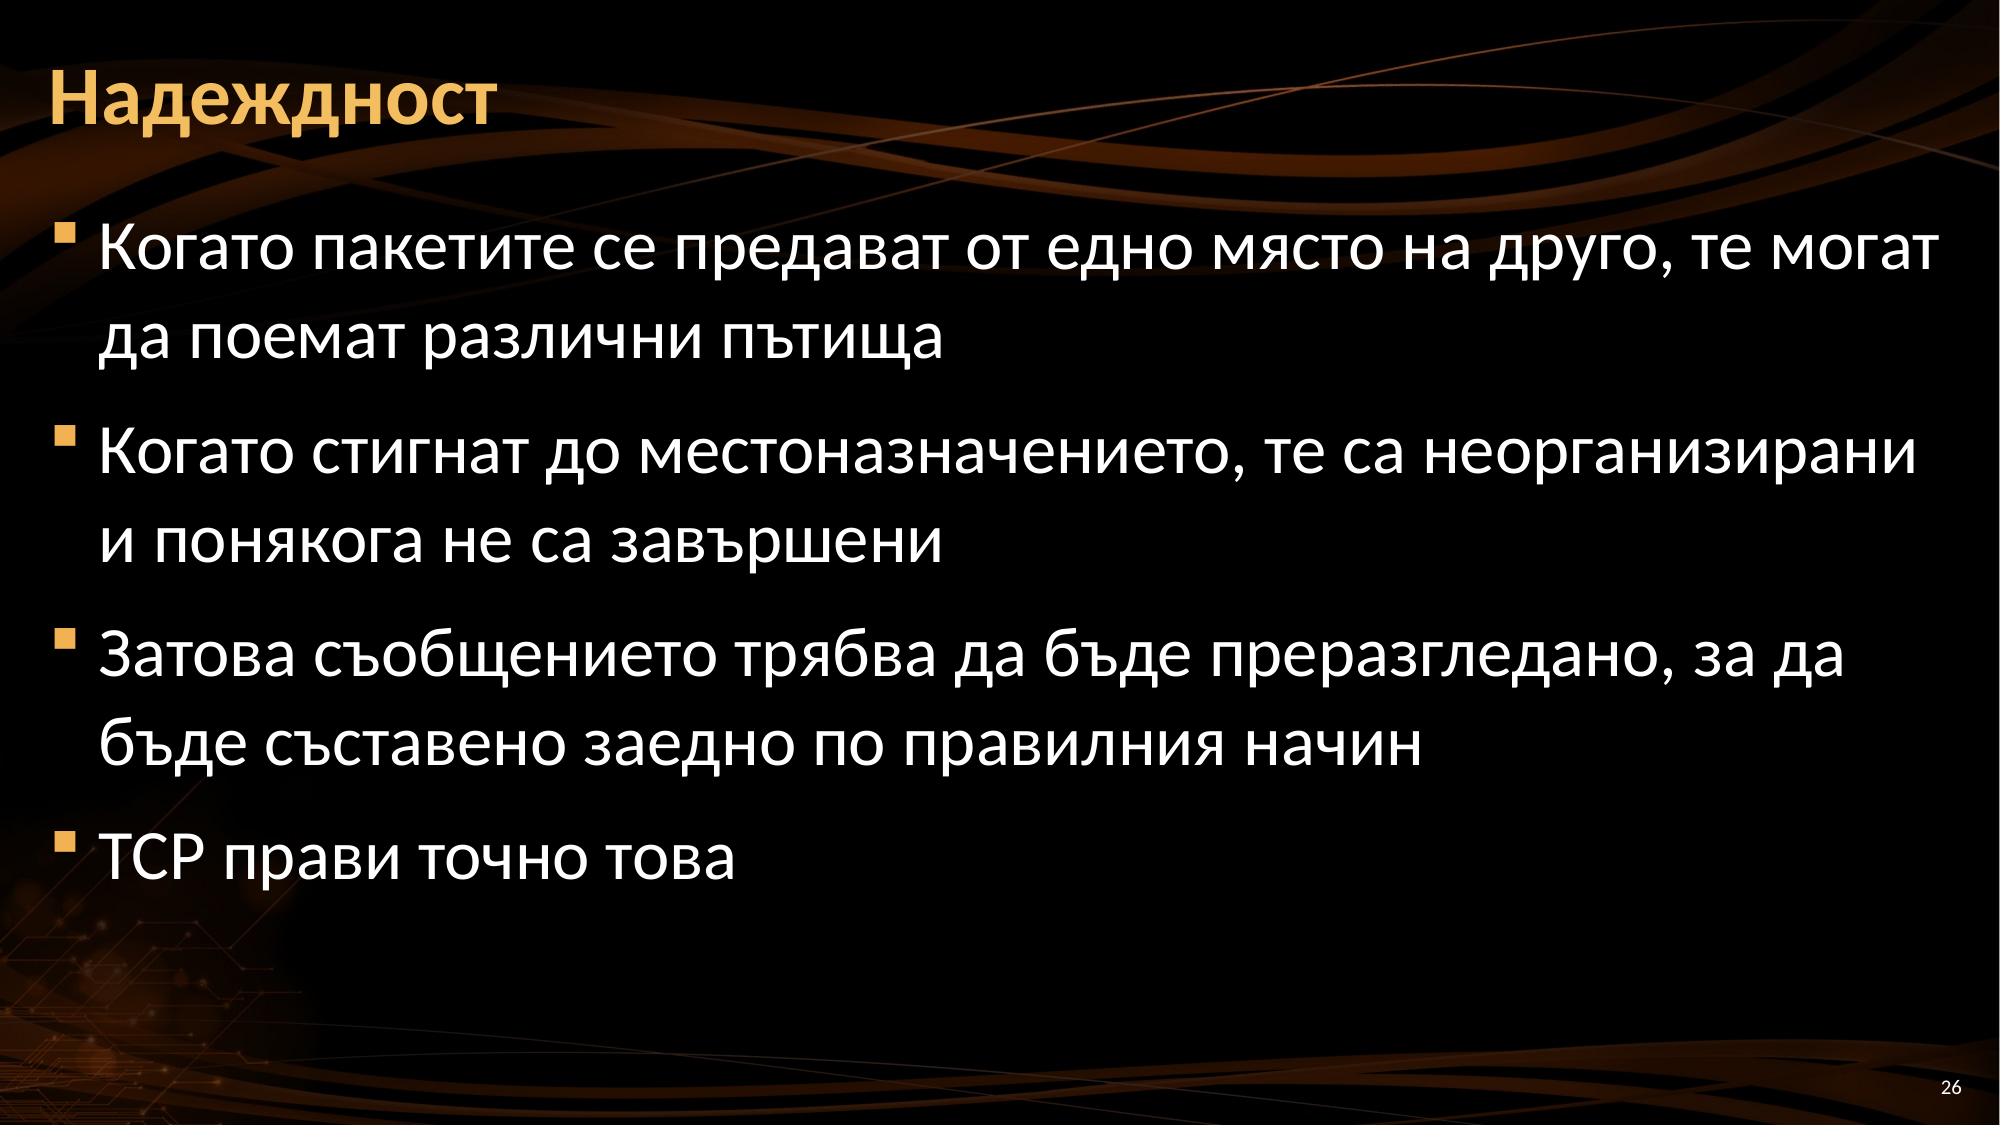

# Надеждност
Когато пакетите се предават от едно място на друго, те могат да поемат различни пътища
Когато стигнат до местоназначението, те са неорганизирани и понякога не са завършени
Затова съобщението трябва да бъде преразгледано, за да бъде съставено заедно по правилния начин
TCP прави точно това
26